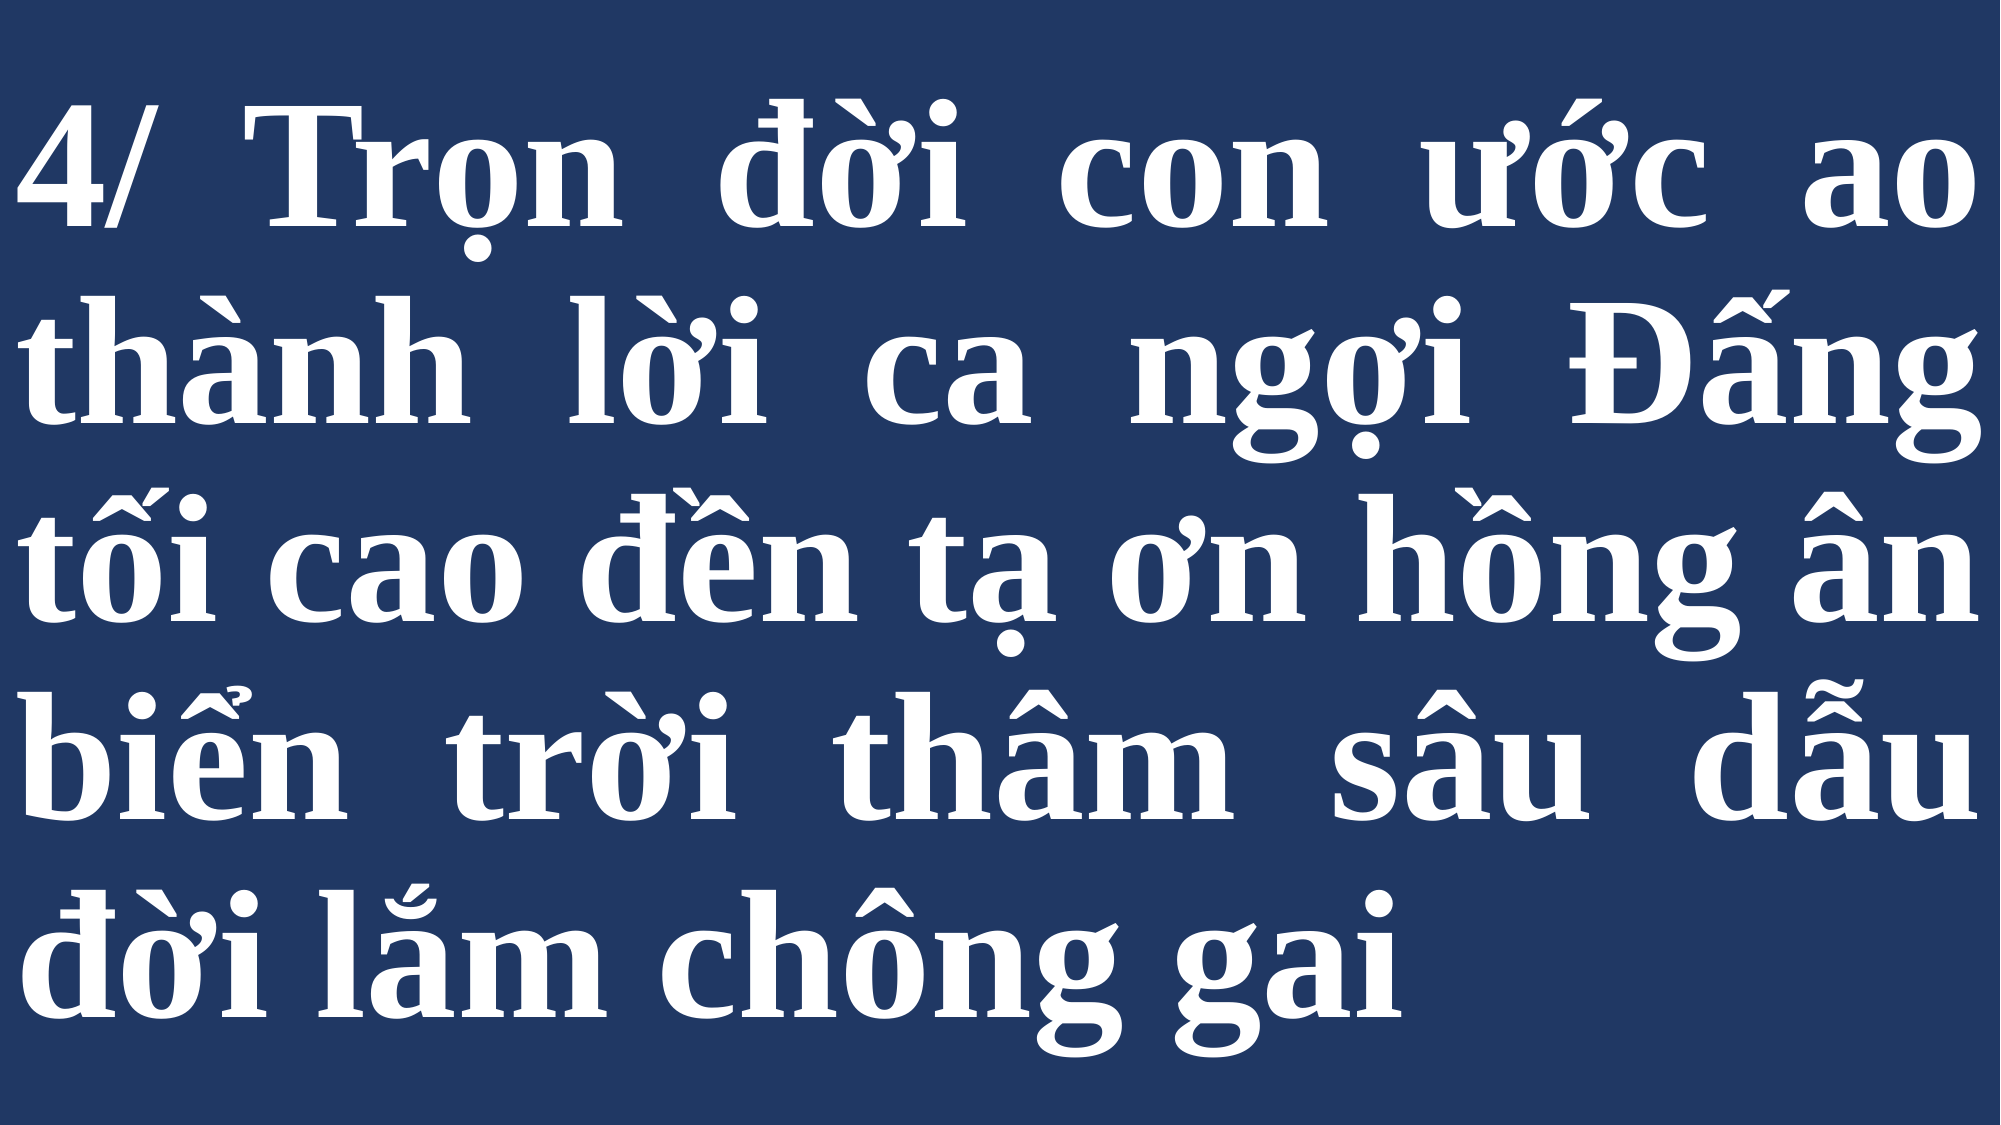

# 4/ Trọn đời con ước ao thành lời ca ngợi Đấng tối cao đền tạ ơn hồng ân biển trời thâm sâu dẫu đời lắm chông gai